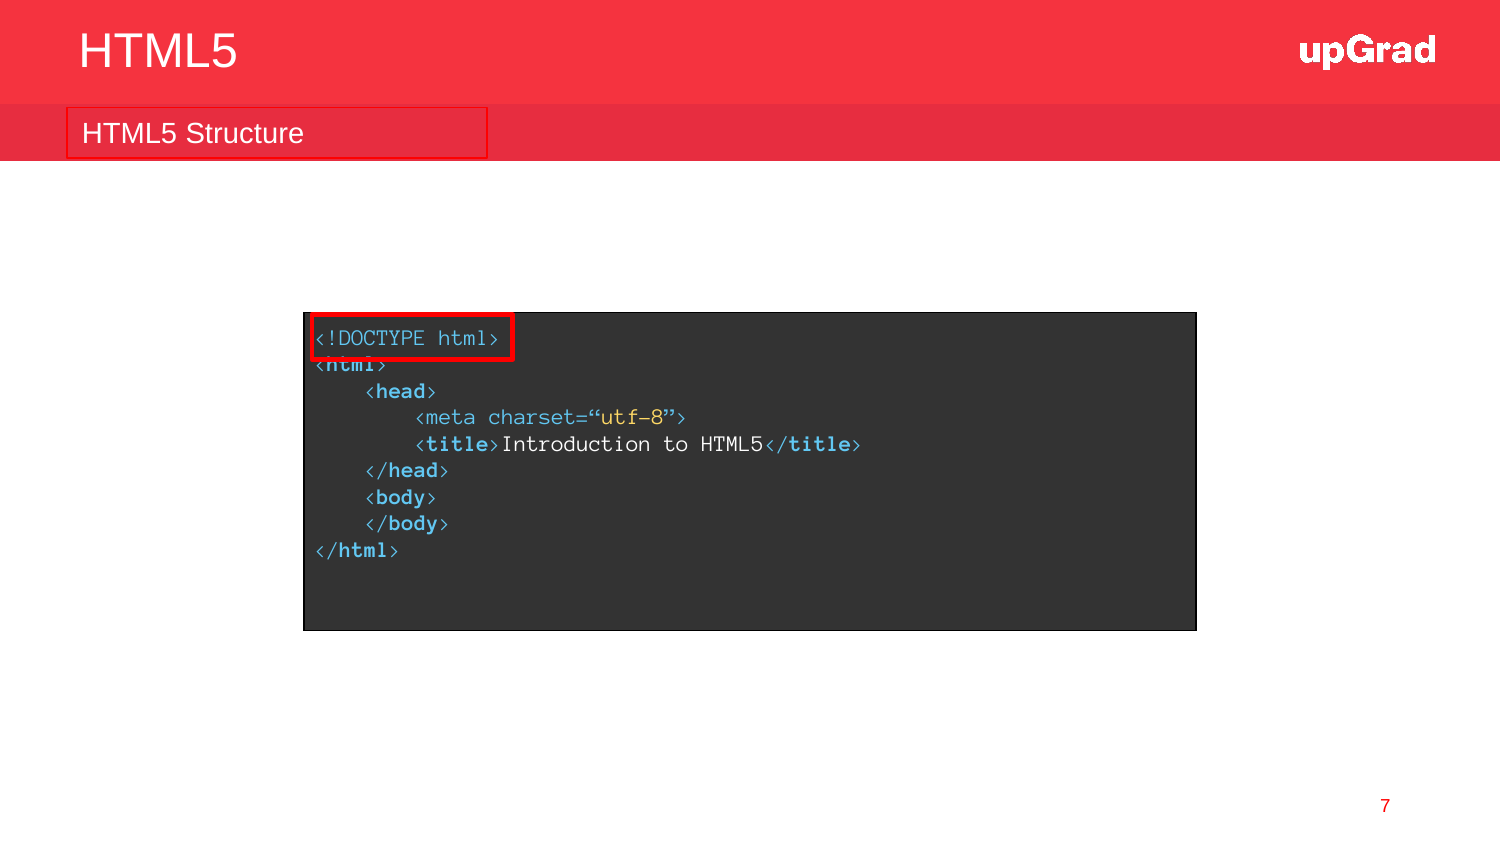

HTML5

HTML5 Structure
| <!DOCTYPE html> <html> <head> <meta charset=“utf-8”> <title>Introduction to HTML5</title> </head> <body> </body> </html> |
| --- |

7